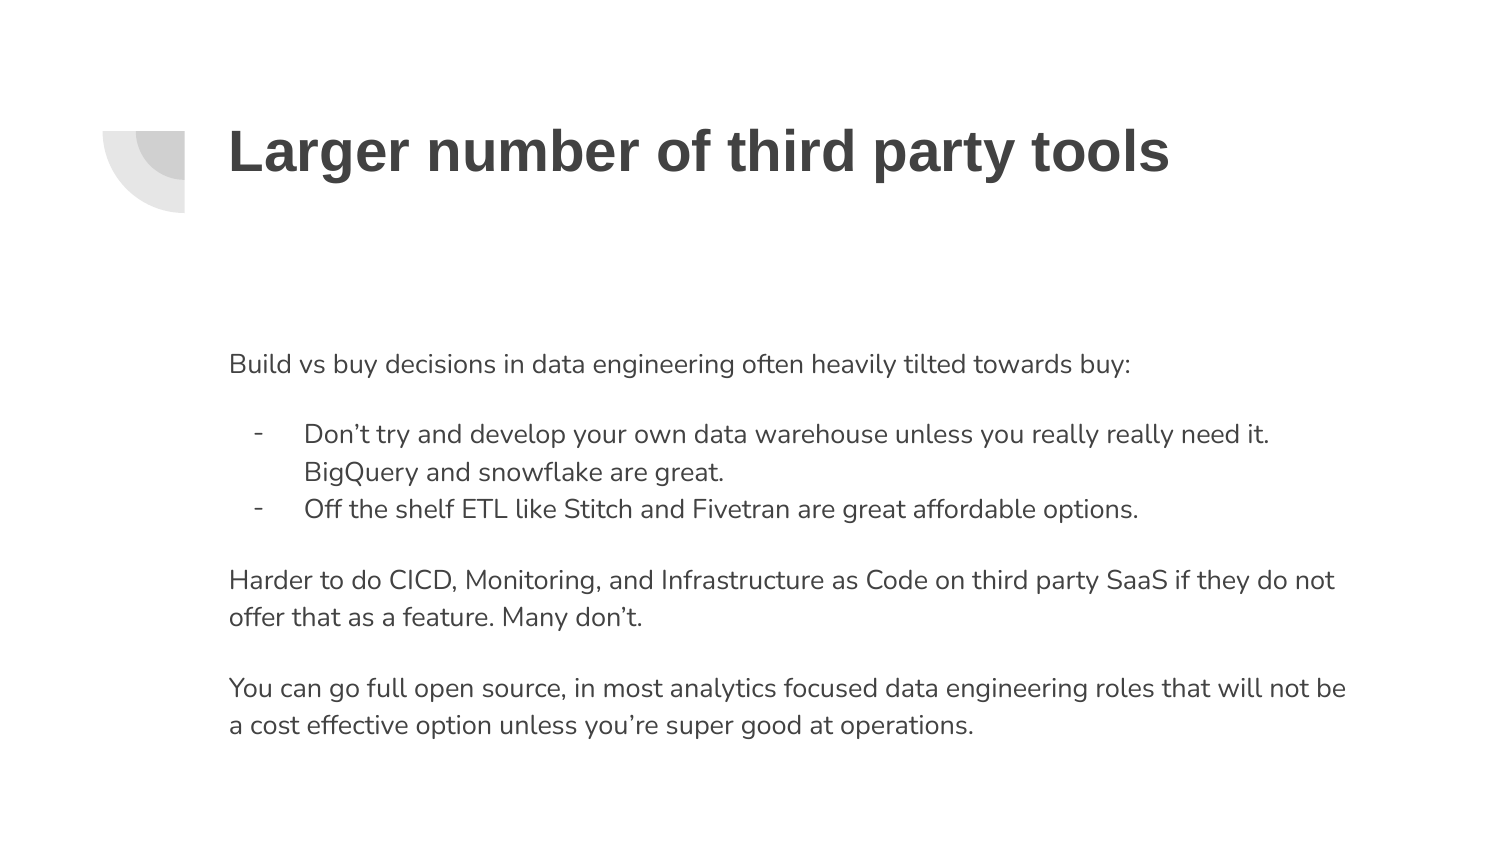

# Larger number of third party tools
Build vs buy decisions in data engineering often heavily tilted towards buy:
Don’t try and develop your own data warehouse unless you really really need it. BigQuery and snowflake are great.
Off the shelf ETL like Stitch and Fivetran are great affordable options.
Harder to do CICD, Monitoring, and Infrastructure as Code on third party SaaS if they do not offer that as a feature. Many don’t.
You can go full open source, in most analytics focused data engineering roles that will not be a cost effective option unless you’re super good at operations.